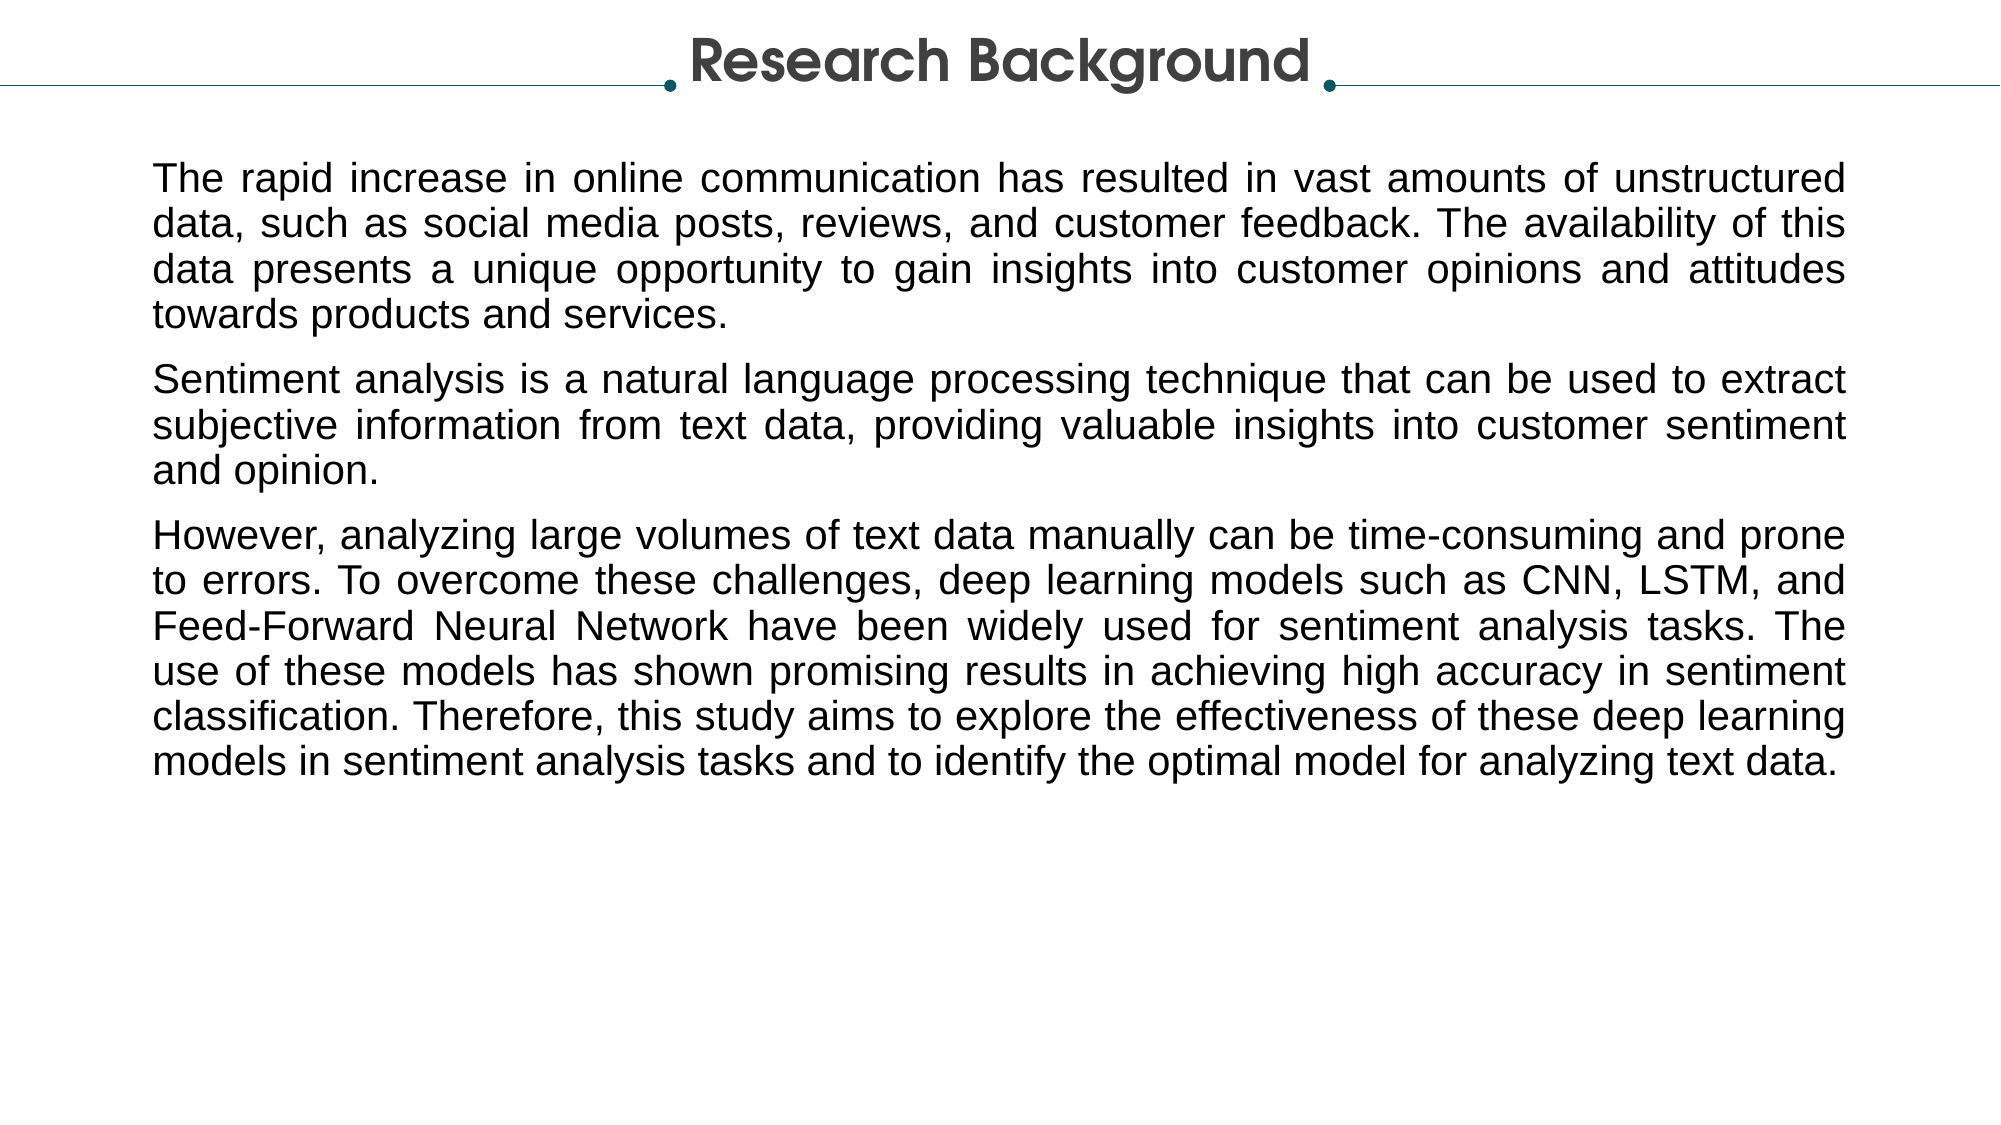

Research Background
The rapid increase in online communication has resulted in vast amounts of unstructured data, such as social media posts, reviews, and customer feedback. The availability of this data presents a unique opportunity to gain insights into customer opinions and attitudes towards products and services.
Sentiment analysis is a natural language processing technique that can be used to extract subjective information from text data, providing valuable insights into customer sentiment and opinion.
However, analyzing large volumes of text data manually can be time-consuming and prone to errors. To overcome these challenges, deep learning models such as CNN, LSTM, and Feed-Forward Neural Network have been widely used for sentiment analysis tasks. The use of these models has shown promising results in achieving high accuracy in sentiment classification. Therefore, this study aims to explore the effectiveness of these deep learning models in sentiment analysis tasks and to identify the optimal model for analyzing text data.